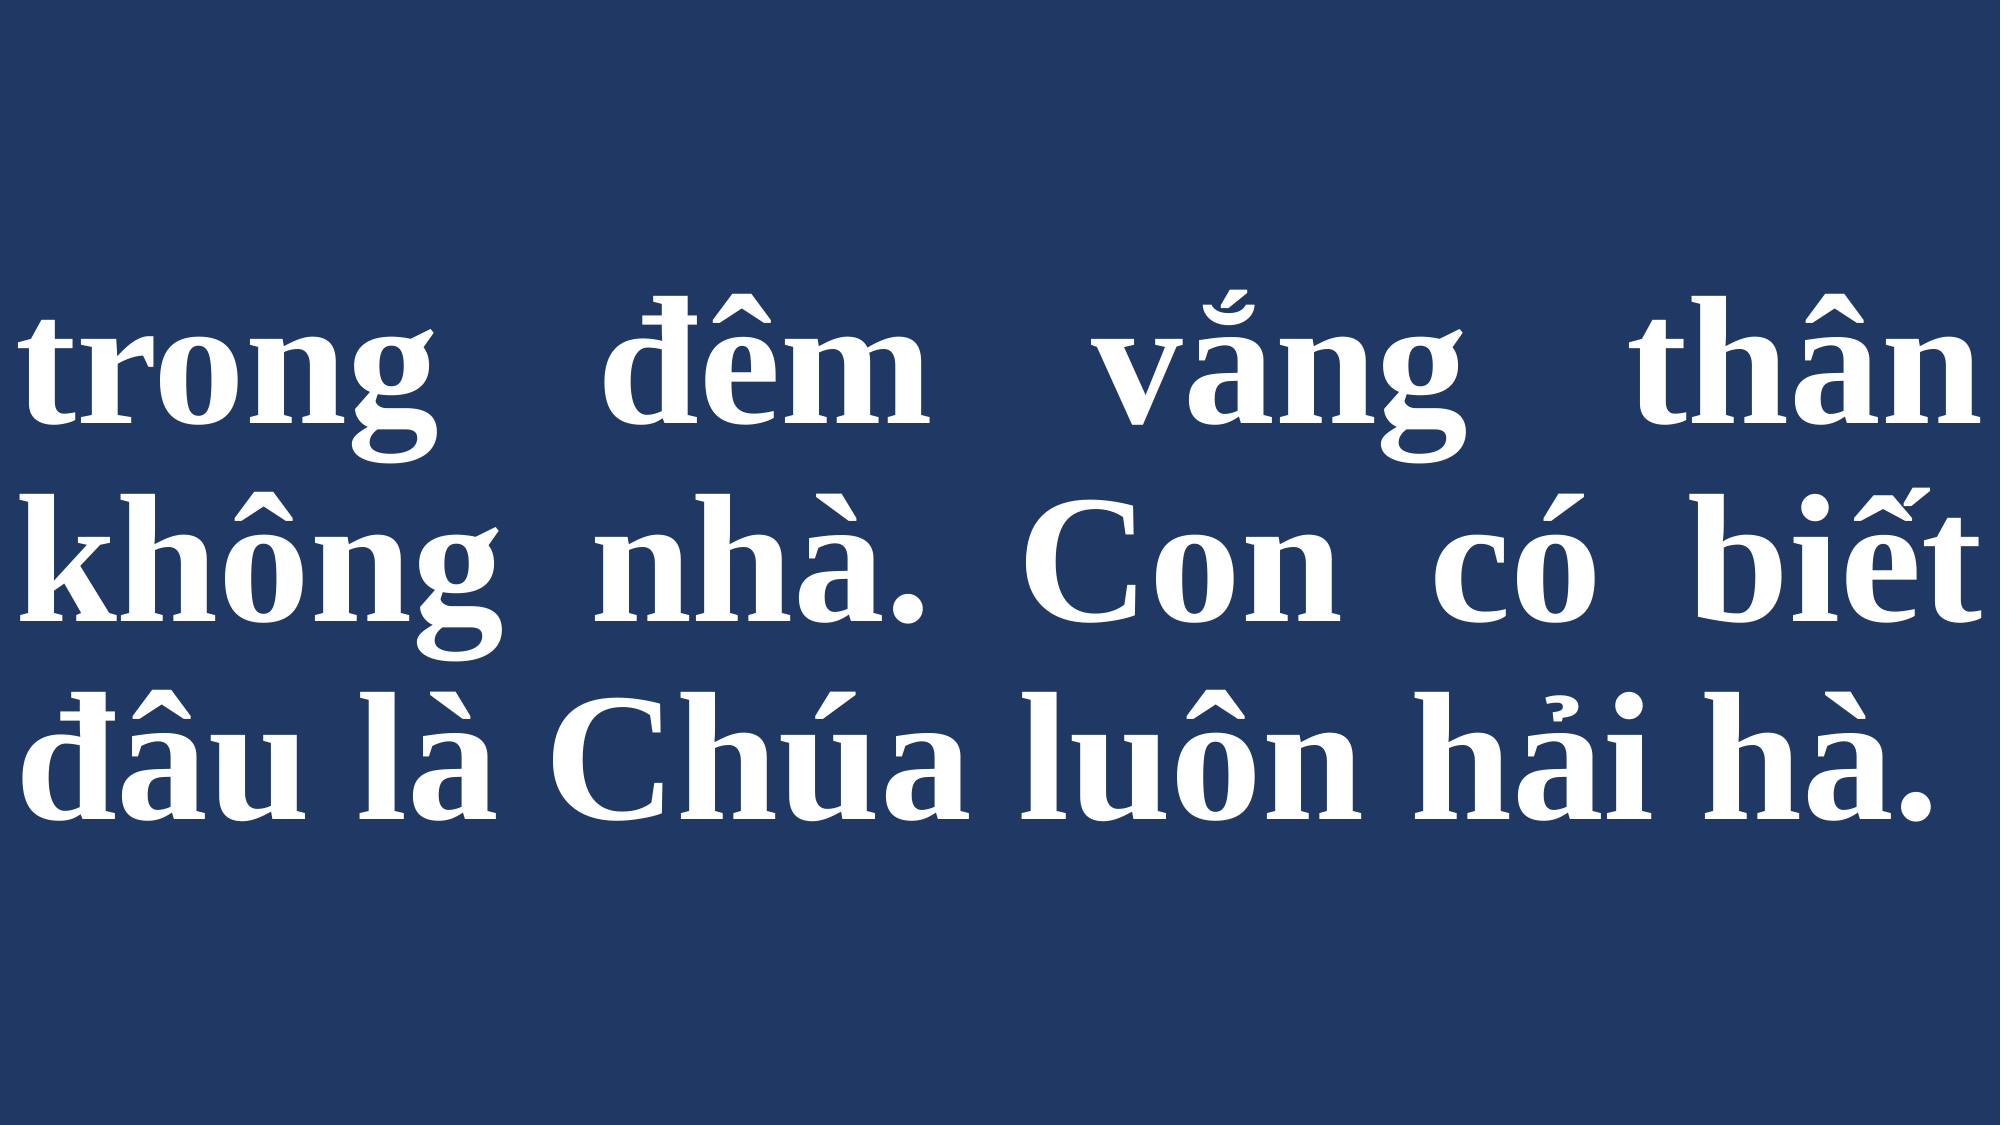

# trong đêm vắng thân không nhà. Con có biết đâu là Chúa luôn hải hà.